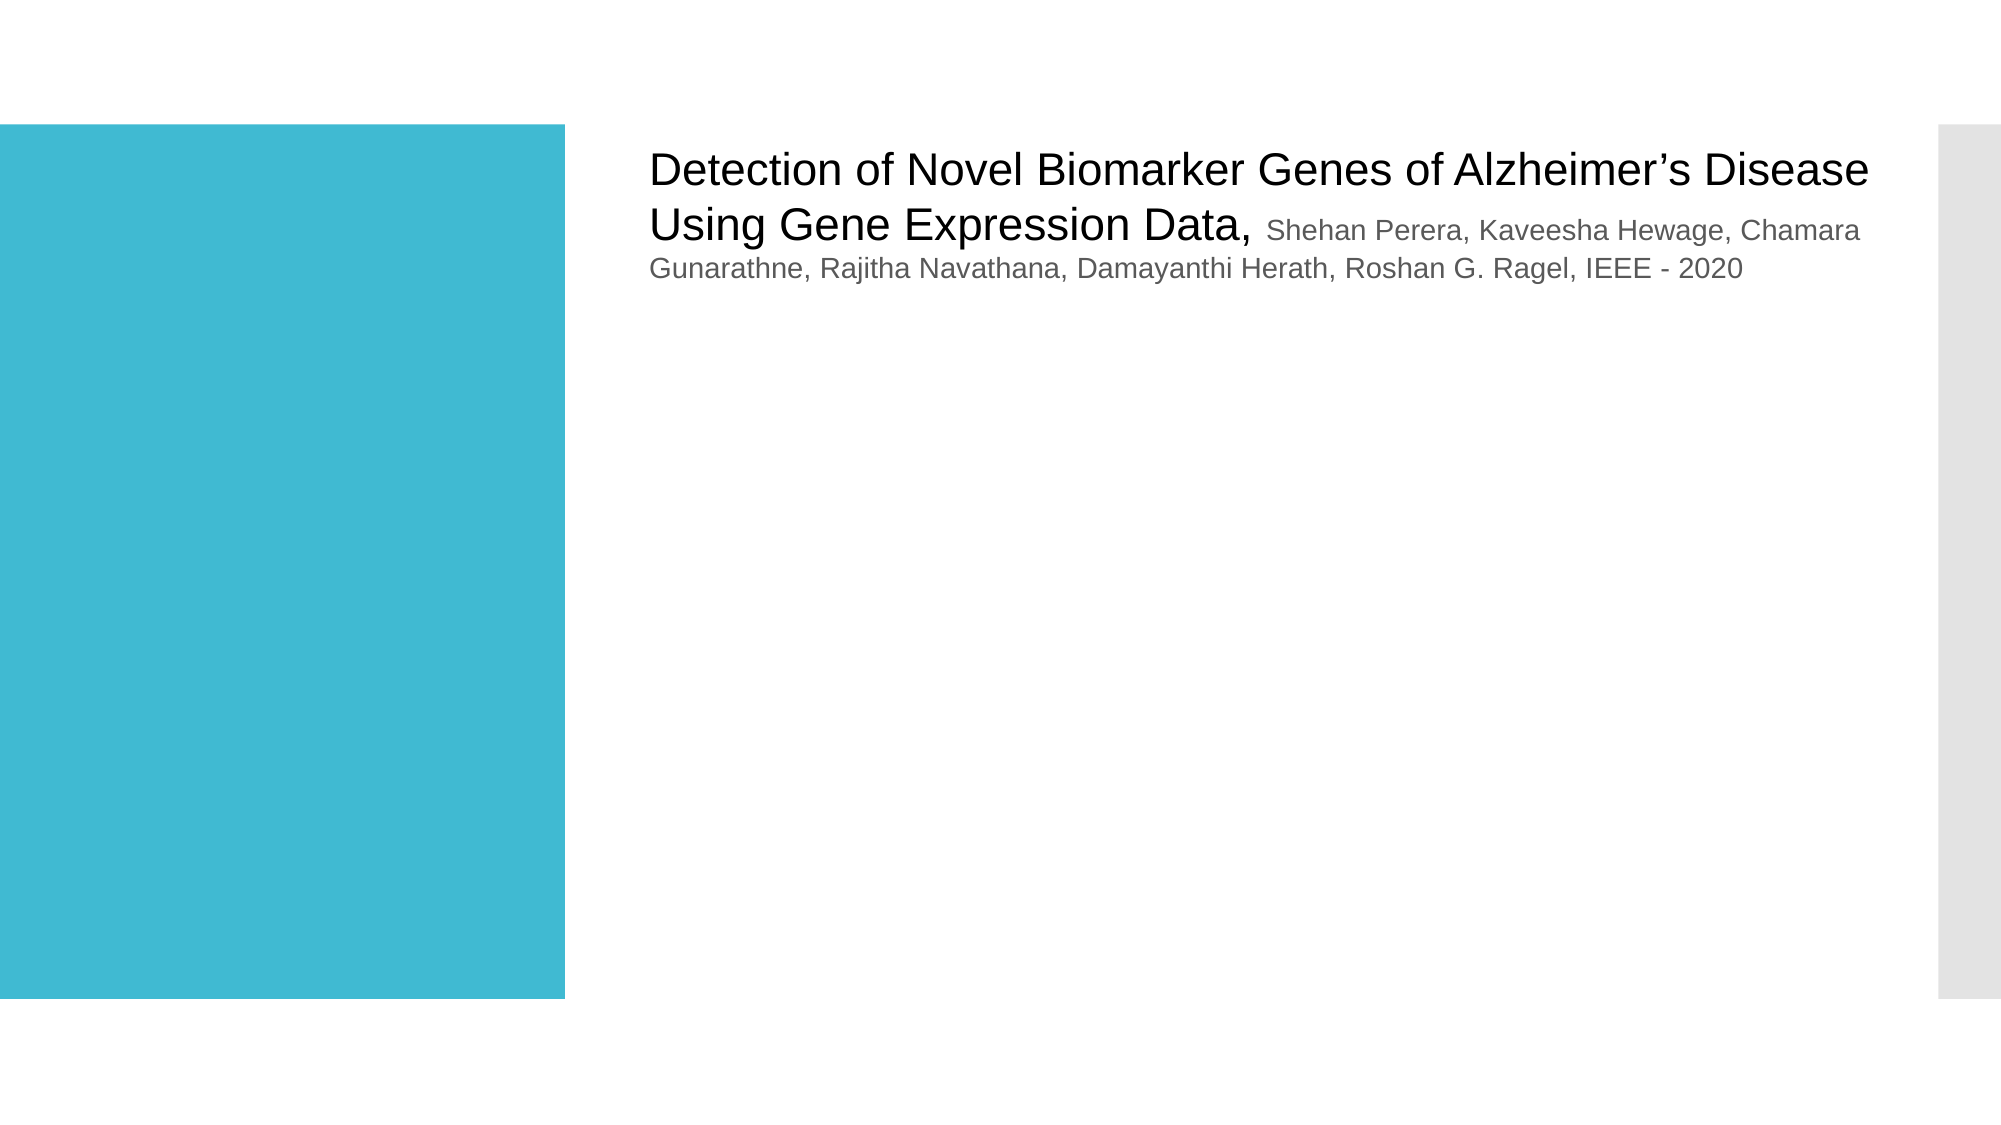

Detection of Novel Biomarker Genes of Alzheimer’s Disease Using Gene Expression Data, Shehan Perera, Kaveesha Hewage, Chamara Gunarathne, Rajitha Navathana, Damayanthi Herath, Roshan G. Ragel, IEEE - 2020